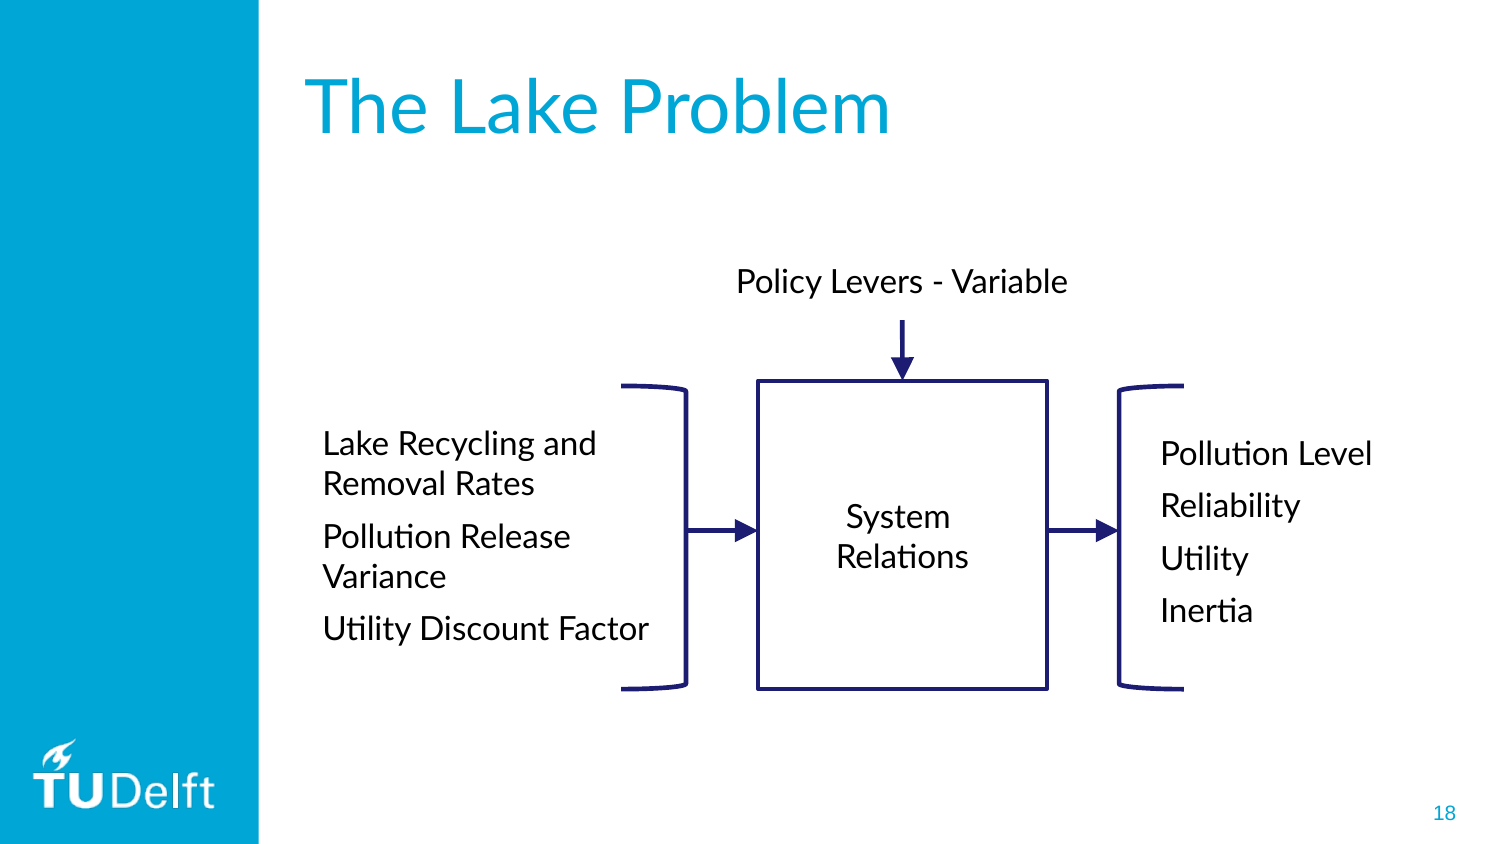

# The Lake Problem
Policy Levers - Variable
System
Relations

Lake Recycling and Removal Rates
Pollution Release Variance
Utility Discount Factor
Pollution Level
Reliability
Utility
Inertia